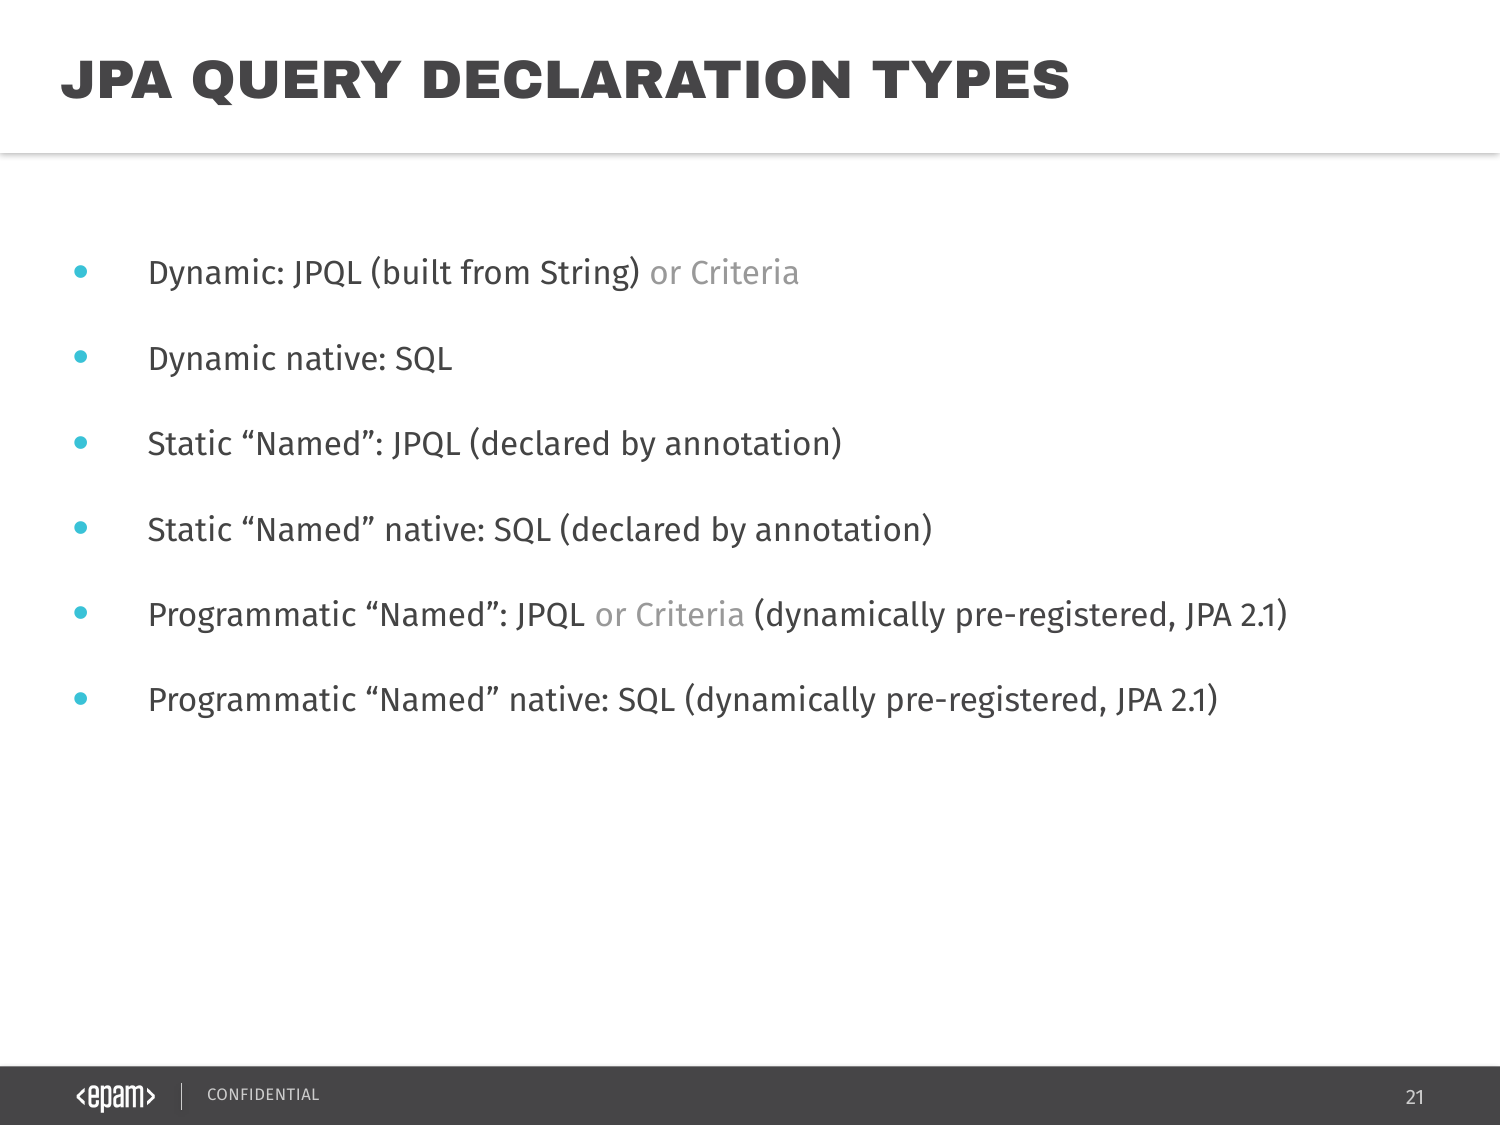

JPA QUERY DECLARATION TYPES
Dynamic: JPQL (built from String) or Criteria
Dynamic native: SQL
Static “Named”: JPQL (declared by annotation)
Static “Named” native: SQL (declared by annotation)
Programmatic “Named”: JPQL or Criteria (dynamically pre-registered, JPA 2.1)
Programmatic “Named” native: SQL (dynamically pre-registered, JPA 2.1)